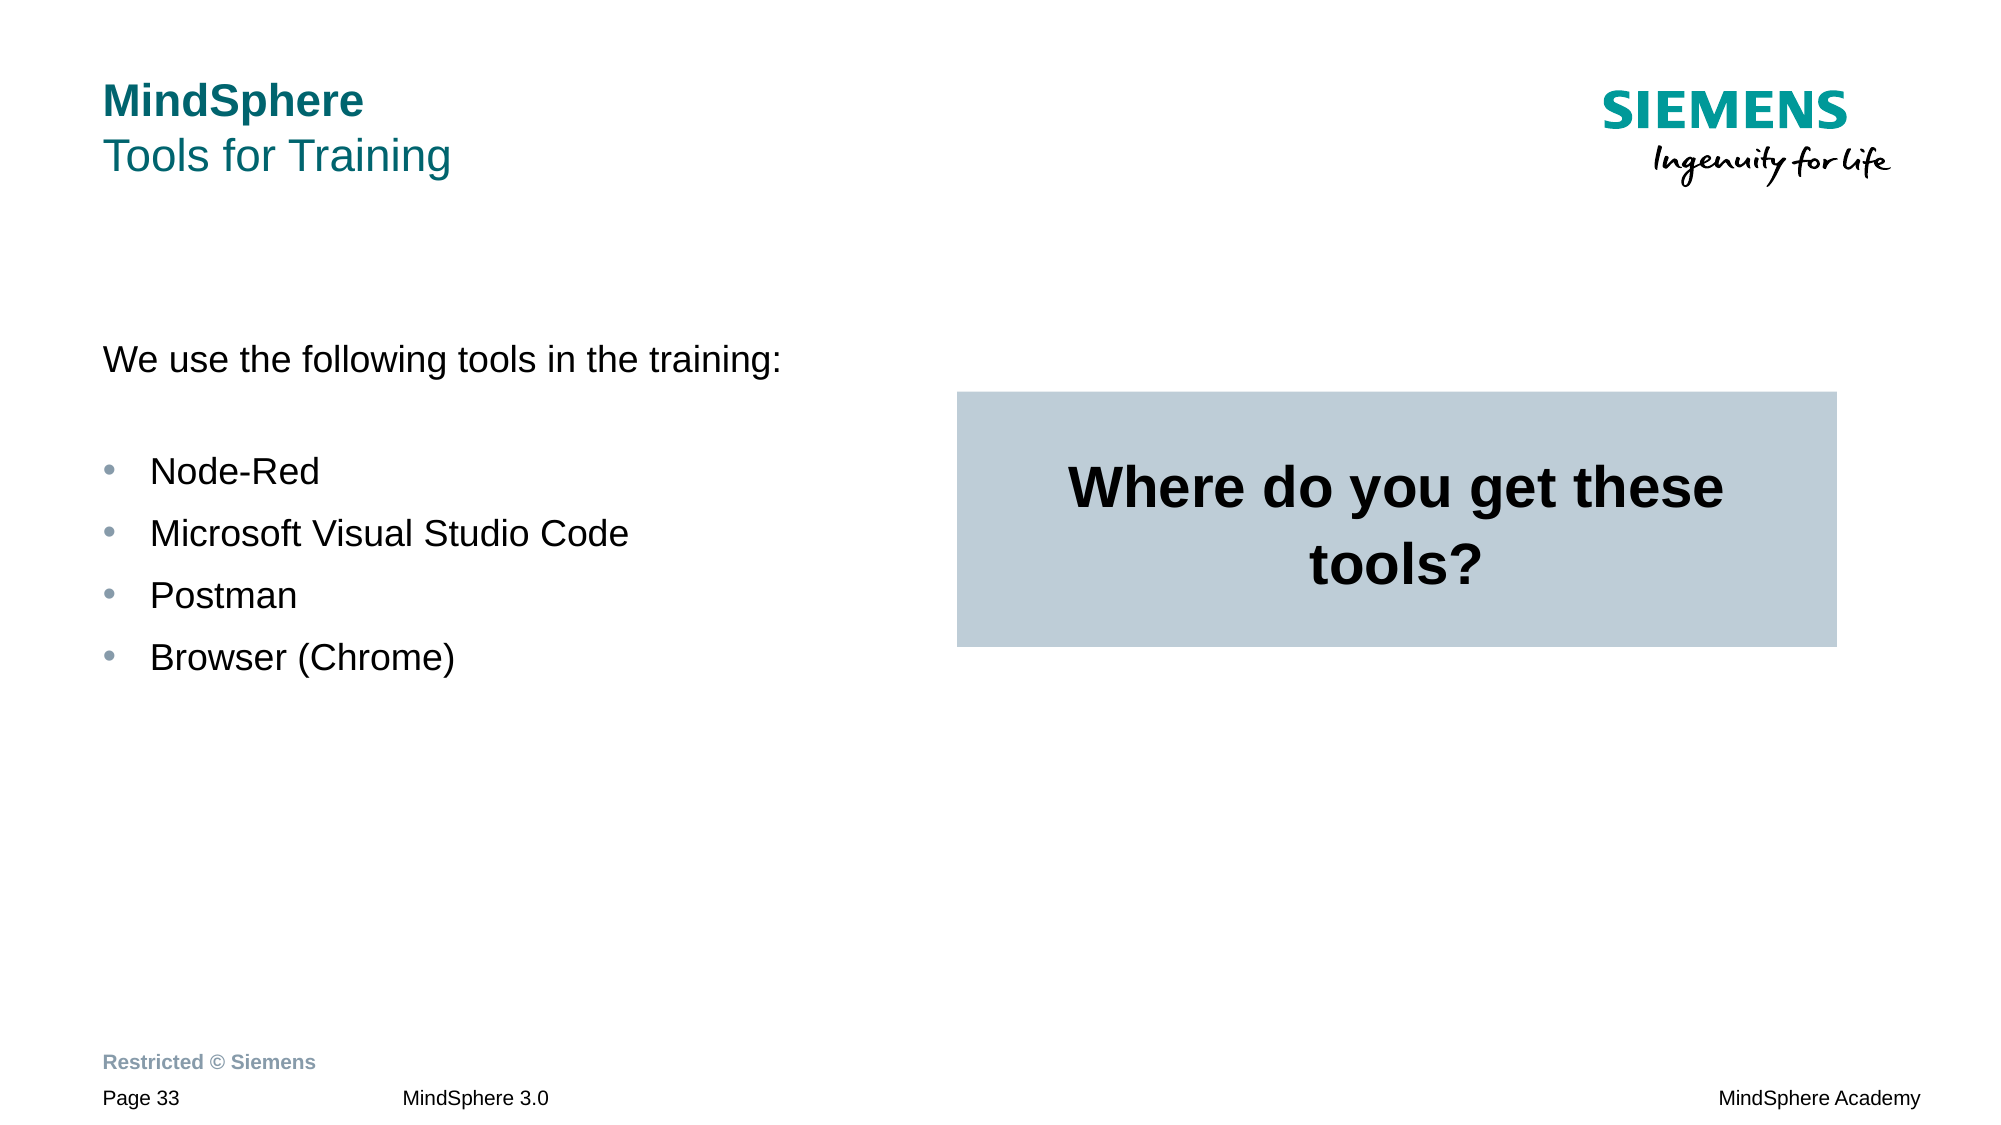

# MindSphere Tools for Training

We use the following tools in the training:

Node-Red
Microsoft Visual Studio Code
Postman
Browser (Chrome)
Where do you get these tools?